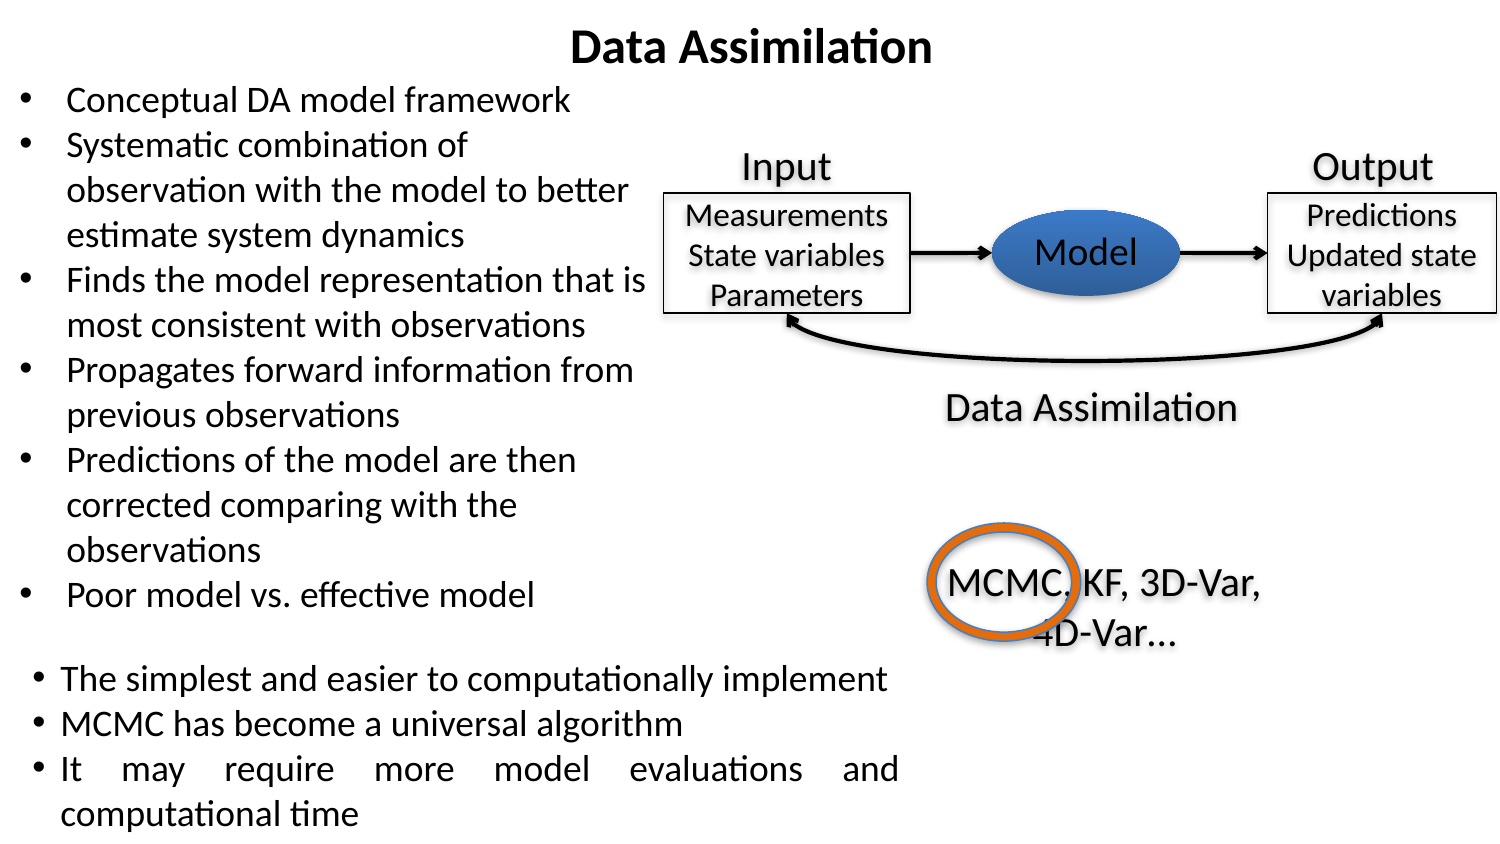

Data Assimilation
Conceptual DA model framework
Systematic combination of observation with the model to better estimate system dynamics
Finds the model representation that is most consistent with observations
Propagates forward information from previous observations
Predictions of the model are then corrected comparing with the observations
Poor model vs. effective model
Input
Output
Measurements
State variables
Parameters
Predictions
Updated state variables

Model
Data Assimilation

MCMC, KF, 3D-Var, 4D-Var…
The simplest and easier to computationally implement
MCMC has become a universal algorithm
It may require more model evaluations and computational time